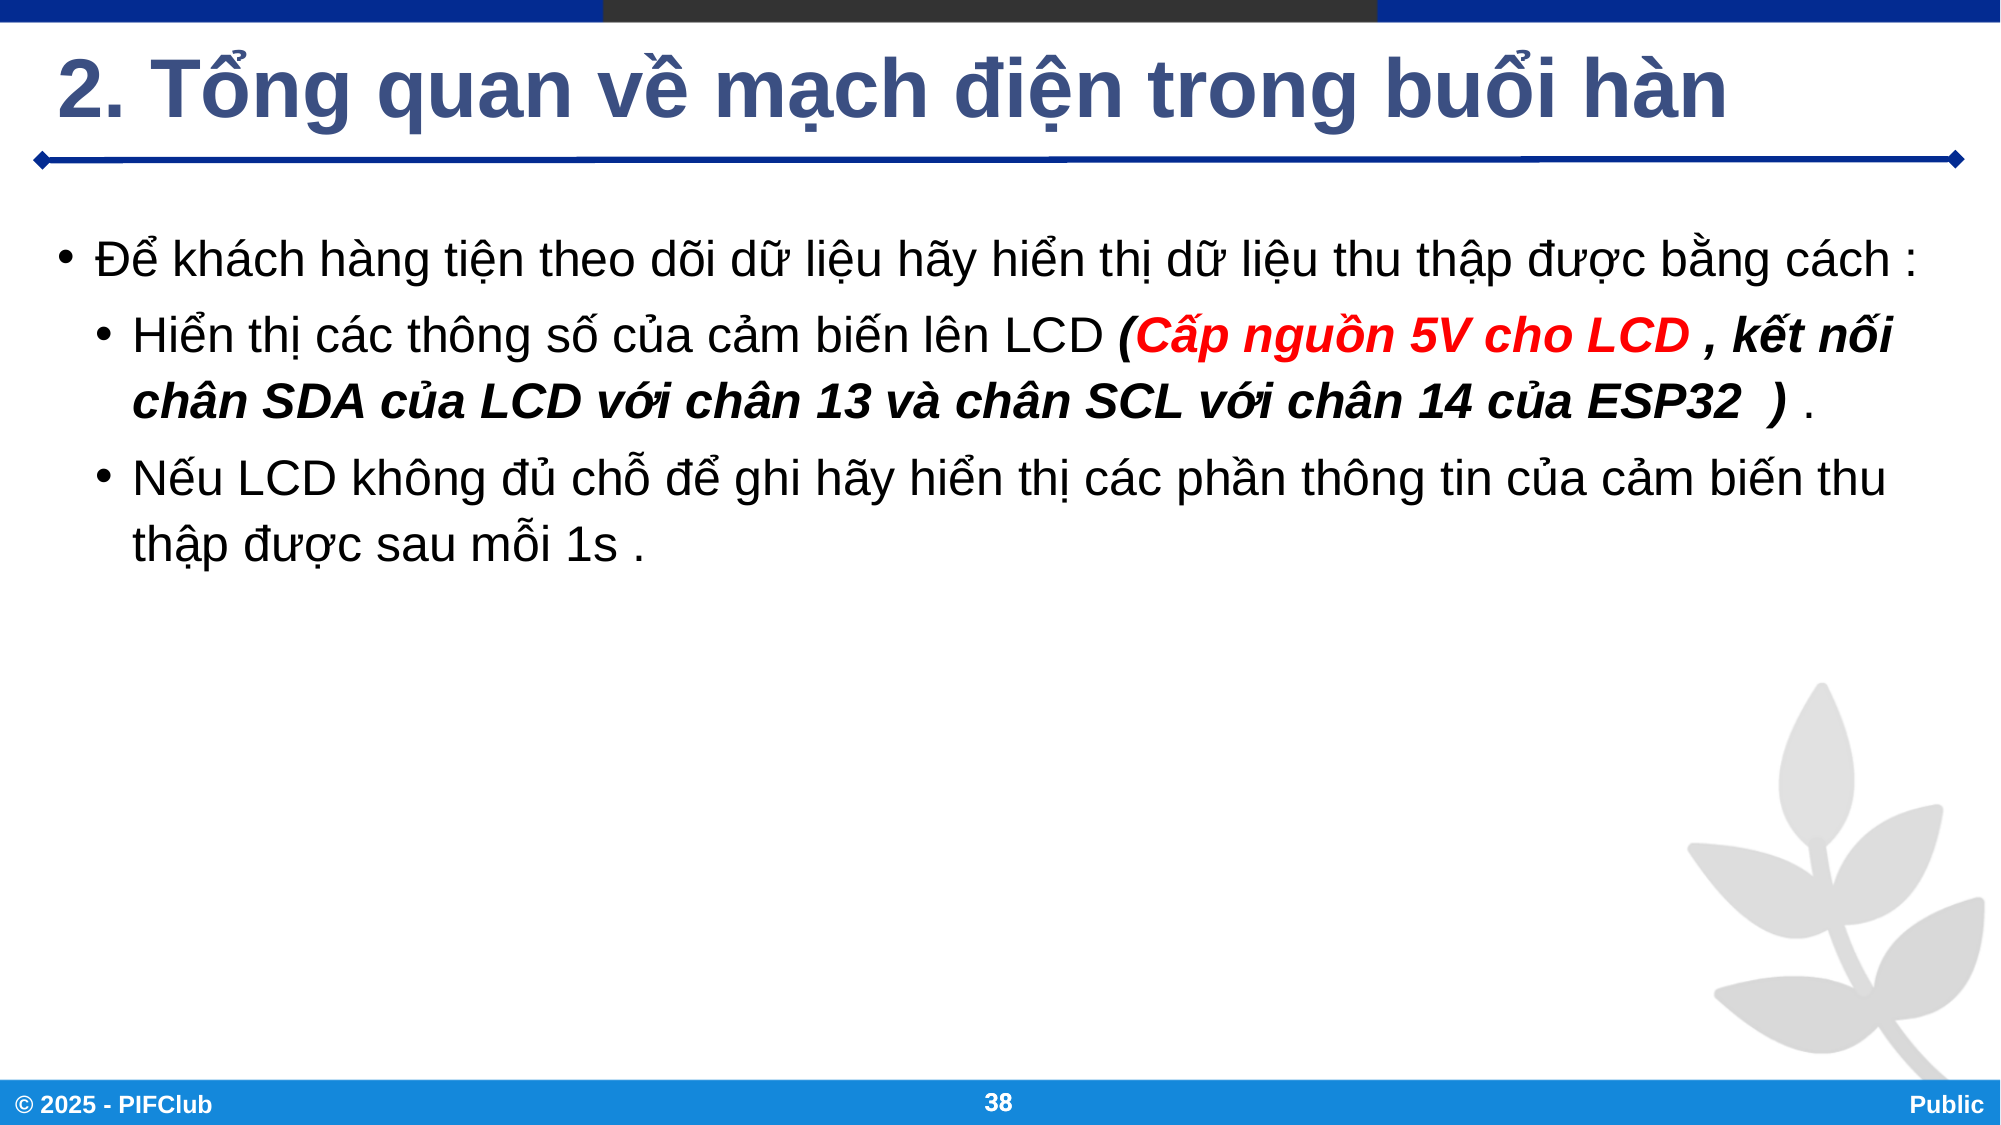

# 2. Tổng quan về mạch điện trong buổi hàn
Để khách hàng tiện theo dõi dữ liệu hãy hiển thị dữ liệu thu thập được bằng cách :
Hiển thị các thông số của cảm biến lên LCD (Cấp nguồn 5V cho LCD , kết nối chân SDA của LCD với chân 13 và chân SCL với chân 14 của ESP32  ) .
Nếu LCD không đủ chỗ để ghi hãy hiển thị các phần thông tin của cảm biến thu thập được sau mỗi 1s .